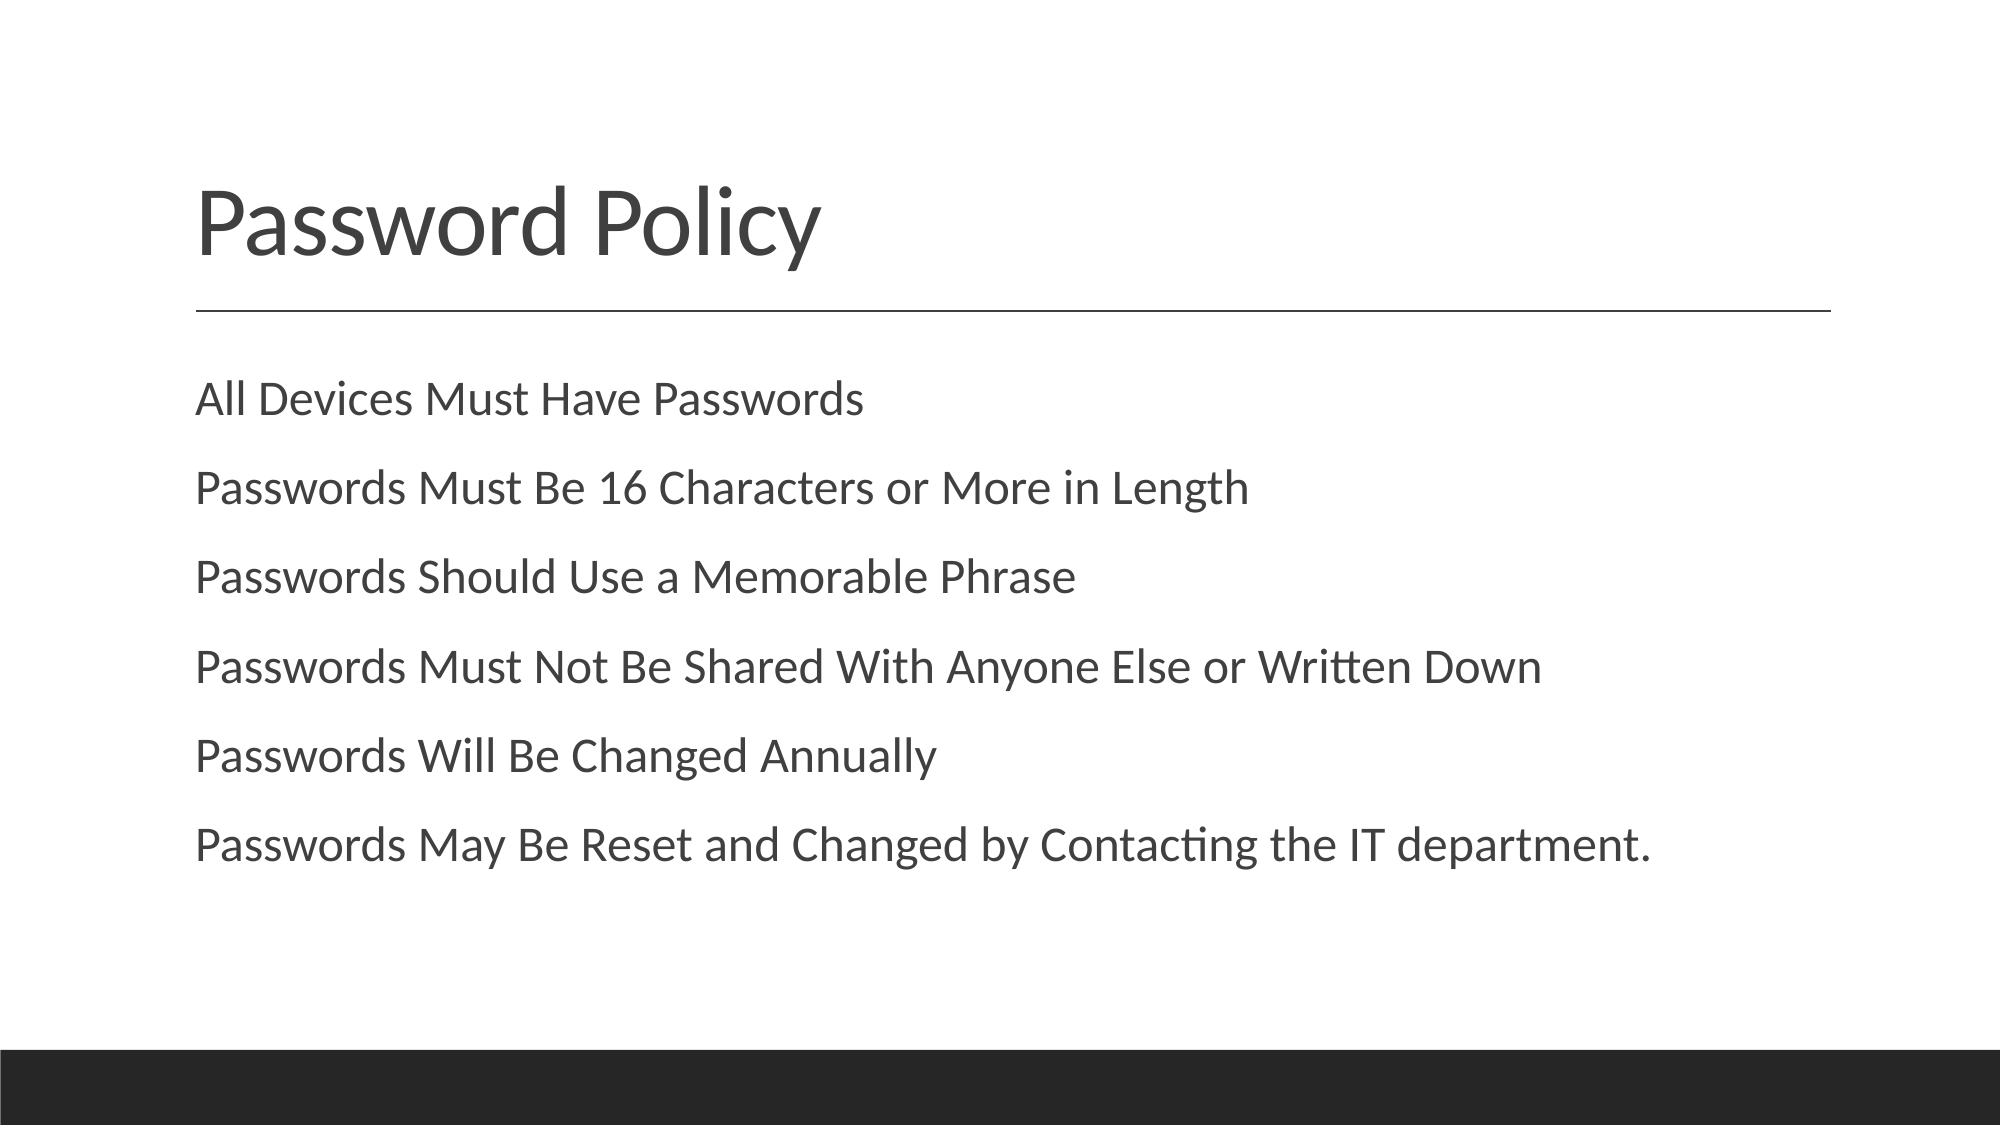

# Password Policy
All Devices Must Have Passwords
Passwords Must Be 16 Characters or More in Length
Passwords Should Use a Memorable Phrase
Passwords Must Not Be Shared With Anyone Else or Written Down
Passwords Will Be Changed Annually
Passwords May Be Reset and Changed by Contacting the IT department.